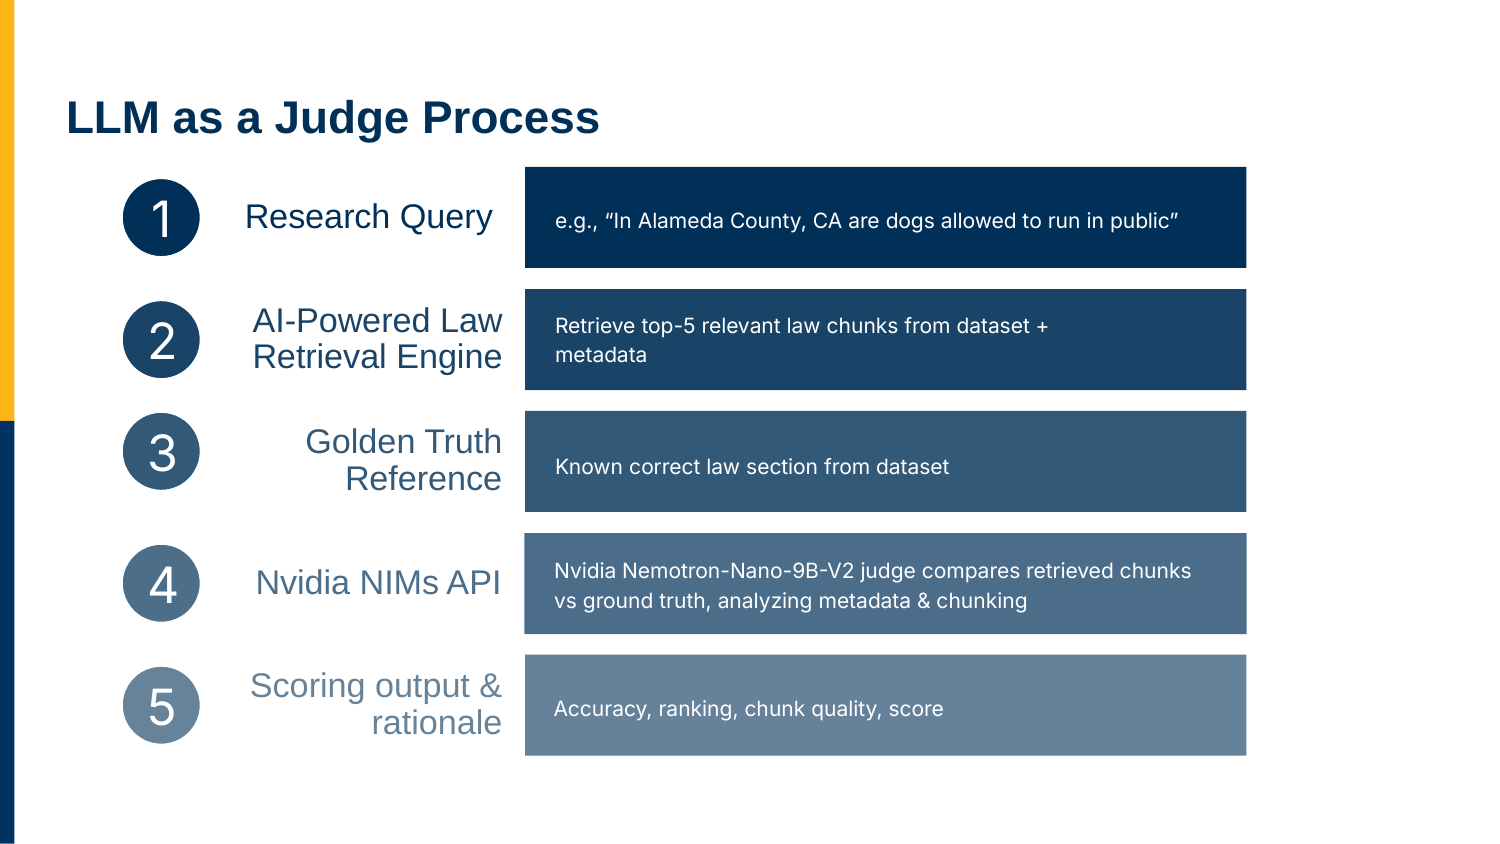

# LLM as a Judge Process

Research Query
e.g., “In Alameda County, CA are dogs allowed to run in public”
1

AI-Powered Law Retrieval Engine
Retrieve top-5 relevant law chunks from dataset + metadata
2

Golden Truth Reference
Known correct law section from dataset
3

Nvidia NIMs API
Nvidia Nemotron-Nano-9B-V2 judge compares retrieved chunks vs ground truth, analyzing metadata & chunking
4

Scoring output & rationale
Accuracy, ranking, chunk quality, score
5